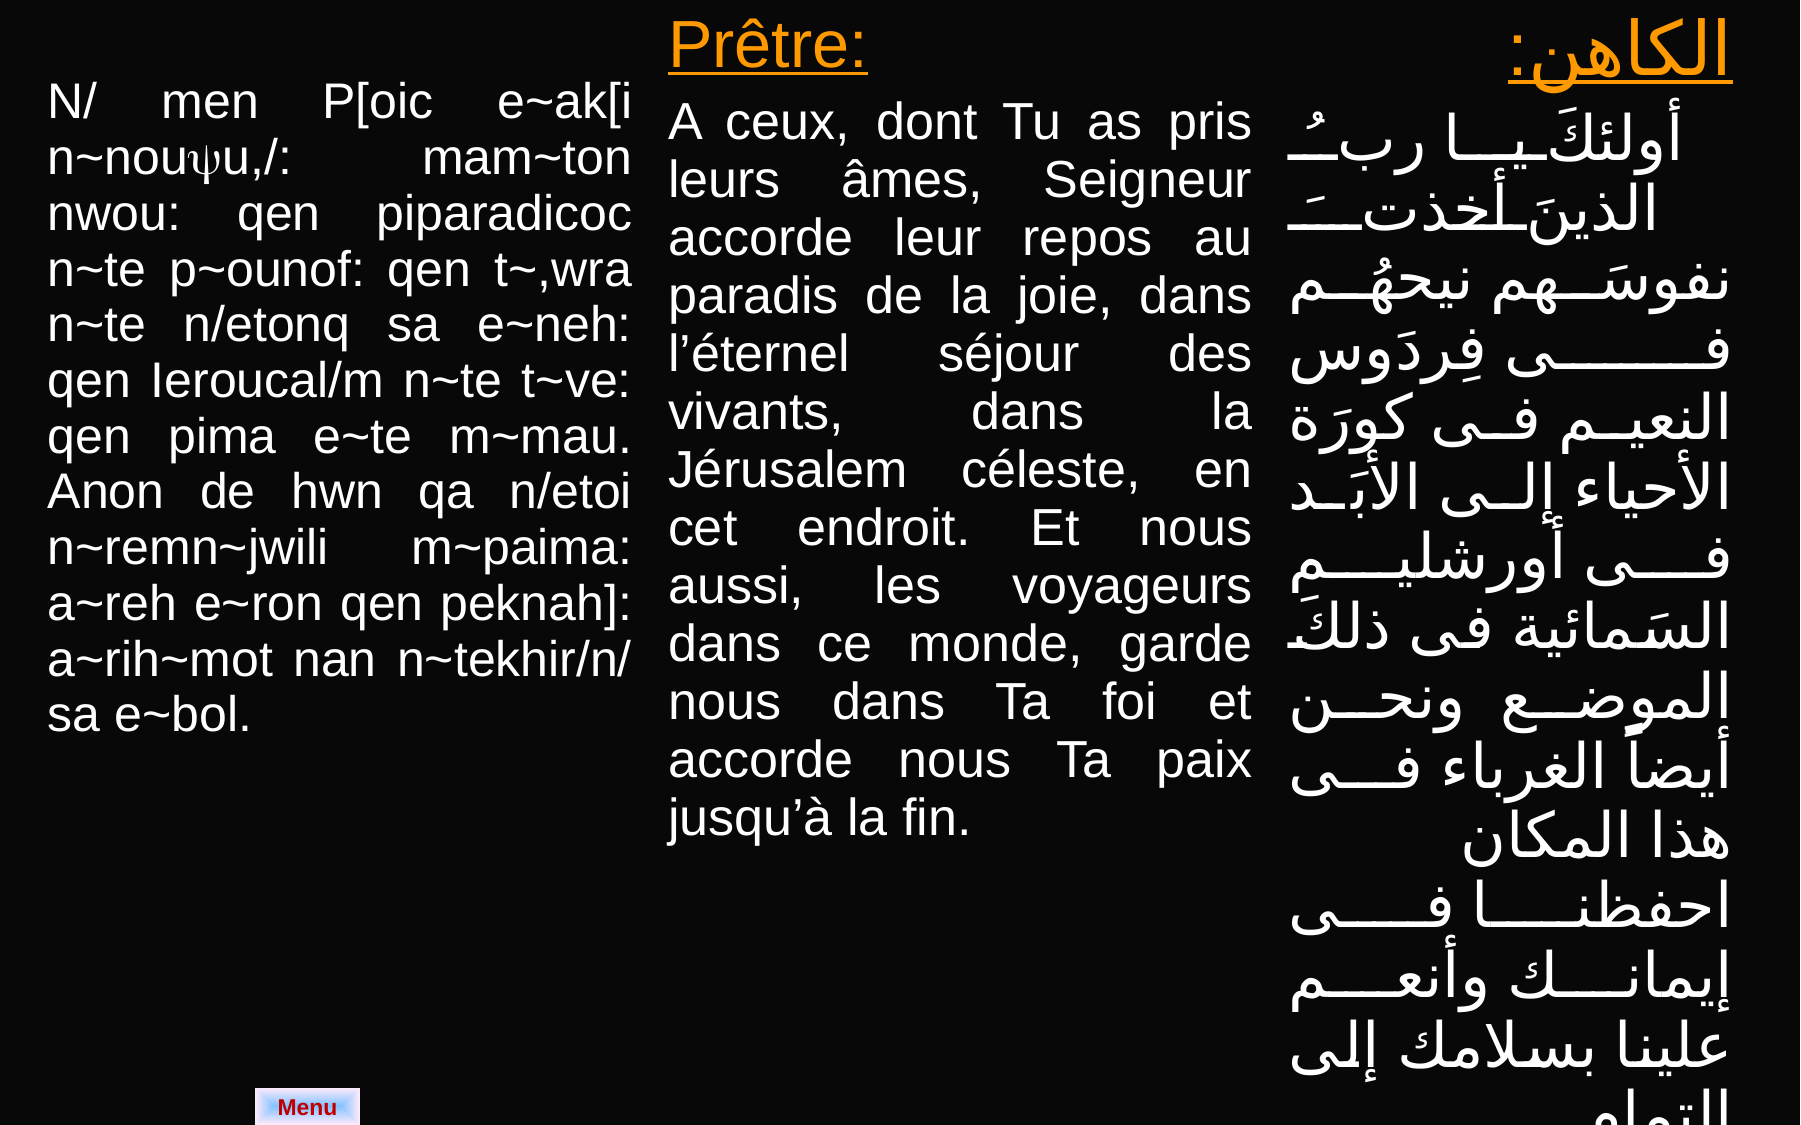

| N/ men P[oic e~ak[i n~nouψu,/: mam~ton nwou: qen piparadicoc n~te p~ounof: qen t~,wra n~te n/etonq sa e~neh: qen Ieroucal/m n~te t~ve: qen pima e~te m~mau. Anon de hwn qa n/etoi n~remn~jwili m~paima: a~reh e~ron qen peknah]: a~rih~mot nan n~tekhir/n/ sa e~bol. | Prêtre: A ceux, dont Tu as pris leurs âmes, Seigneur accorde leur repos au paradis de la joie, dans l’éternel séjour des vivants, dans la Jérusalem céleste, en cet endroit. Et nous aussi, les voyageurs dans ce monde, garde nous dans Ta foi et accorde nous Ta paix jusqu’à la fin. | الكاهن: أولئكَ يا ربُ الذينَ أخذتَ نفوسَهم نيحهُم فى فِردَوس النعيم فى كورَة الأحياء إلى الأبَد فى أورشليم السَمائية فى ذلكَ الموضع ونحن أيضاً الغرباء فى هذا المكان احفظنا فى إيمانك وأنعم علينا بسلامك إلى التمام. |
| --- | --- | --- |

Menu